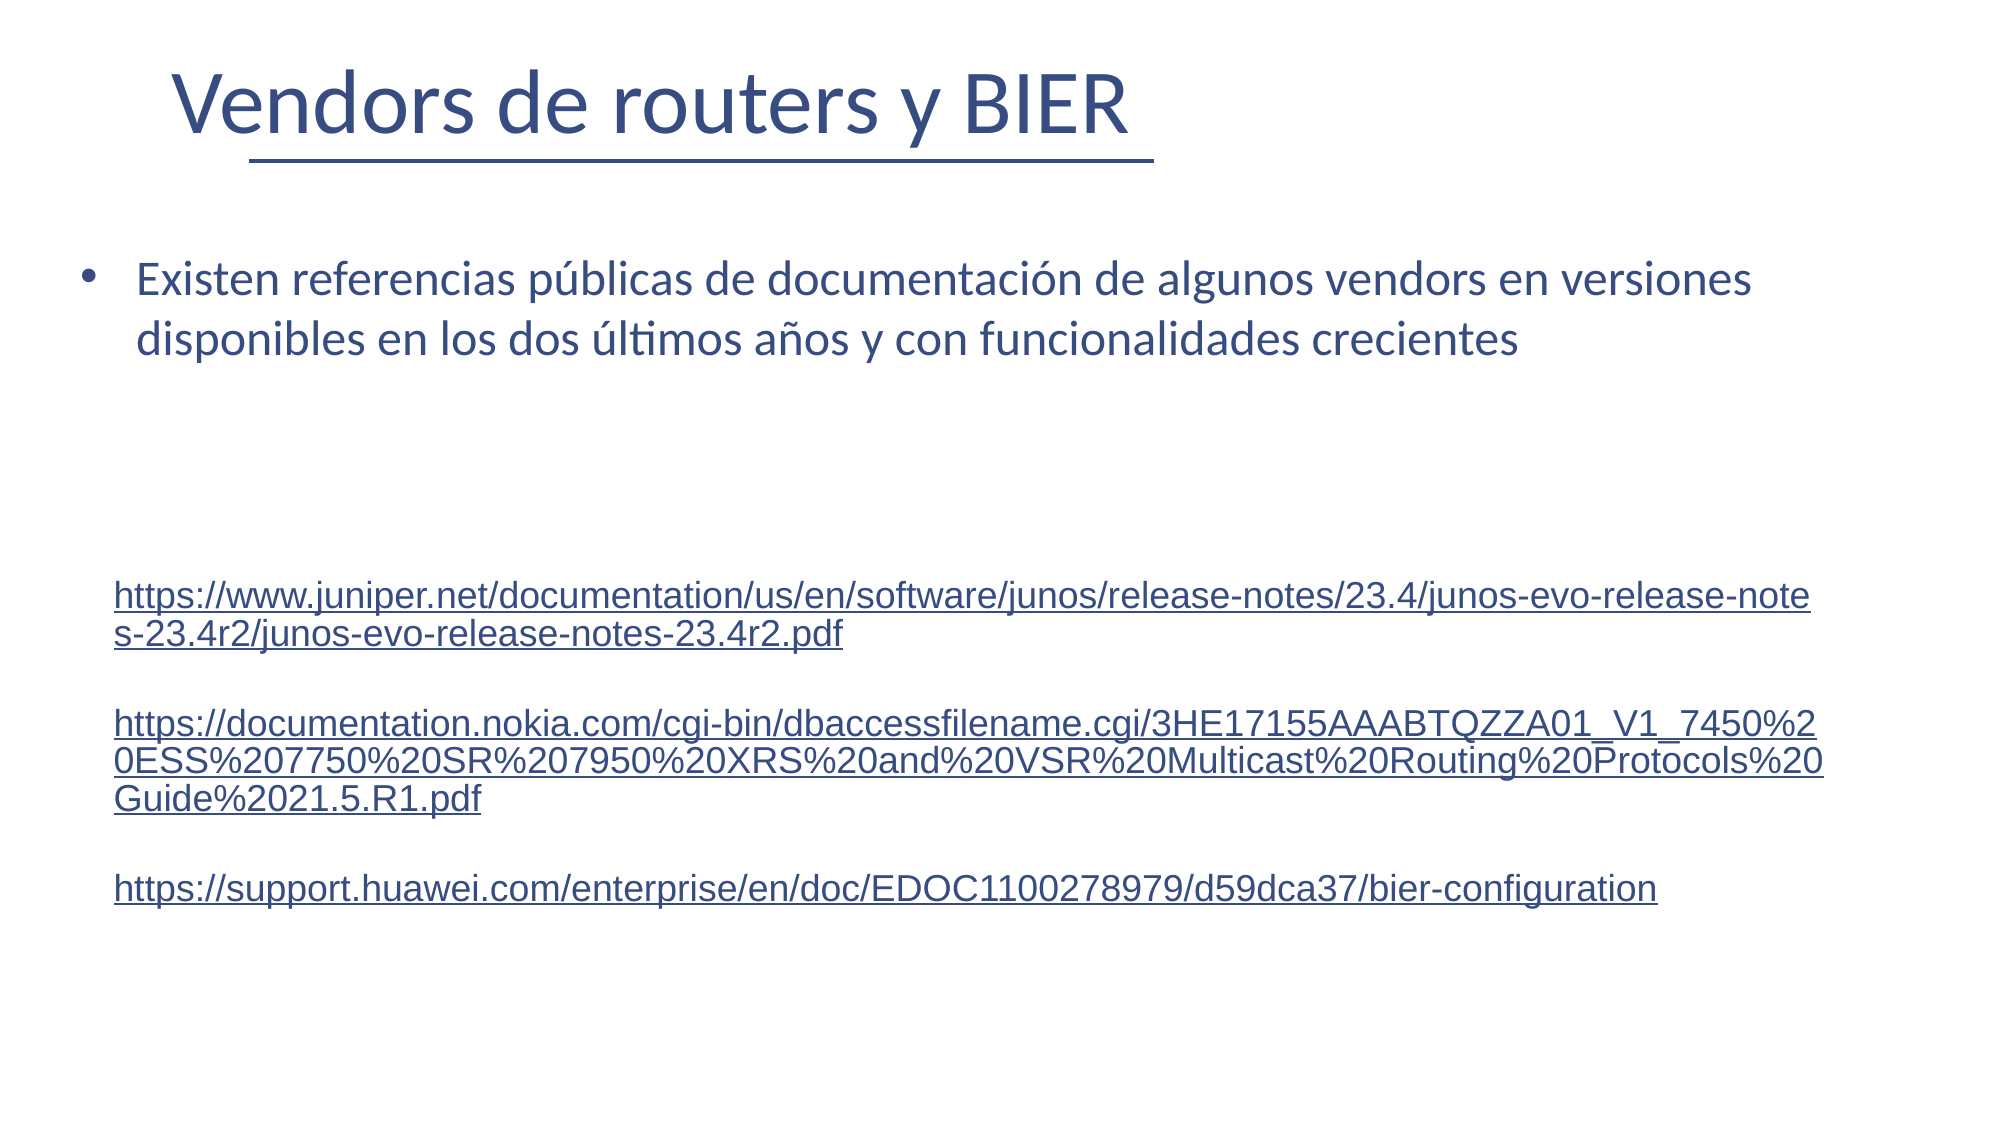

Vendors de routers y BIER
Existen referencias públicas de documentación de algunos vendors en versiones disponibles en los dos últimos años y con funcionalidades crecientes

https://www.juniper.net/documentation/us/en/software/junos/release-notes/23.4/junos-evo-release-notes-23.4r2/junos-evo-release-notes-23.4r2.pdf

https://documentation.nokia.com/cgi-bin/dbaccessfilename.cgi/3HE17155AAABTQZZA01_V1_7450%20ESS%207750%20SR%207950%20XRS%20and%20VSR%20Multicast%20Routing%20Protocols%20Guide%2021.5.R1.pdf

https://support.huawei.com/enterprise/en/doc/EDOC1100278979/d59dca37/bier-configuration